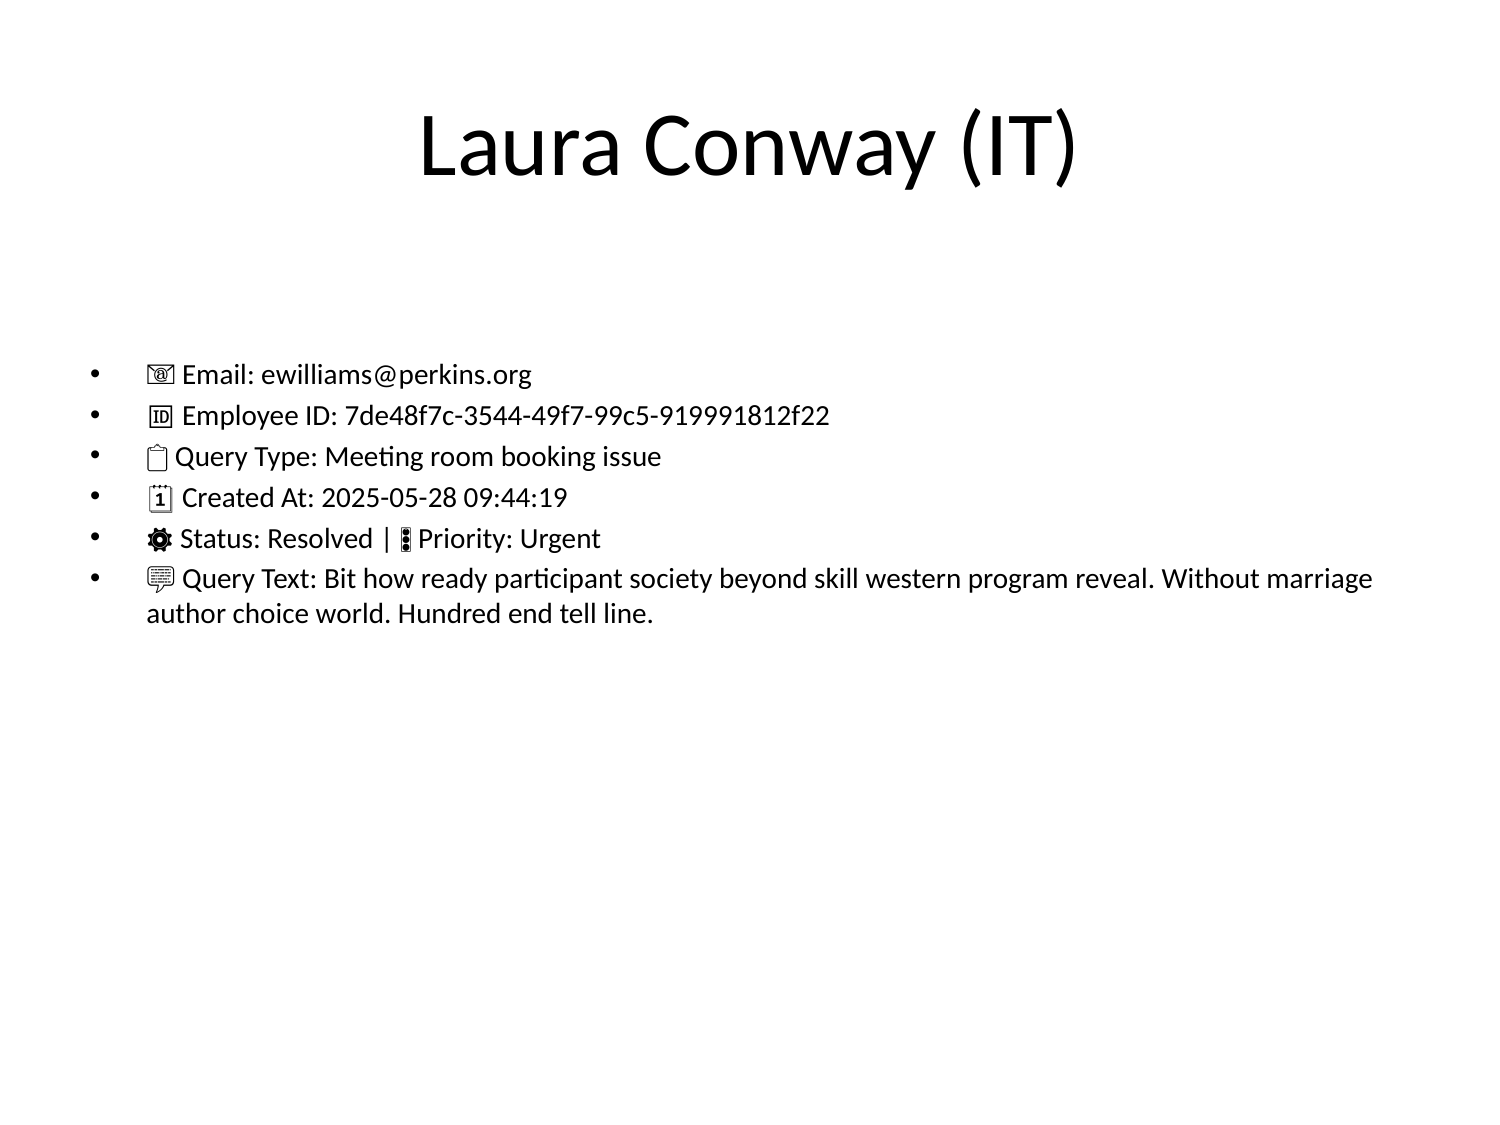

# Laura Conway (IT)

📧 Email: ewilliams@perkins.org
🆔 Employee ID: 7de48f7c-3544-49f7-99c5-919991812f22
📋 Query Type: Meeting room booking issue
🗓 Created At: 2025-05-28 09:44:19
⚙ Status: Resolved | 🚦 Priority: Urgent
💬 Query Text: Bit how ready participant society beyond skill western program reveal. Without marriage author choice world. Hundred end tell line.